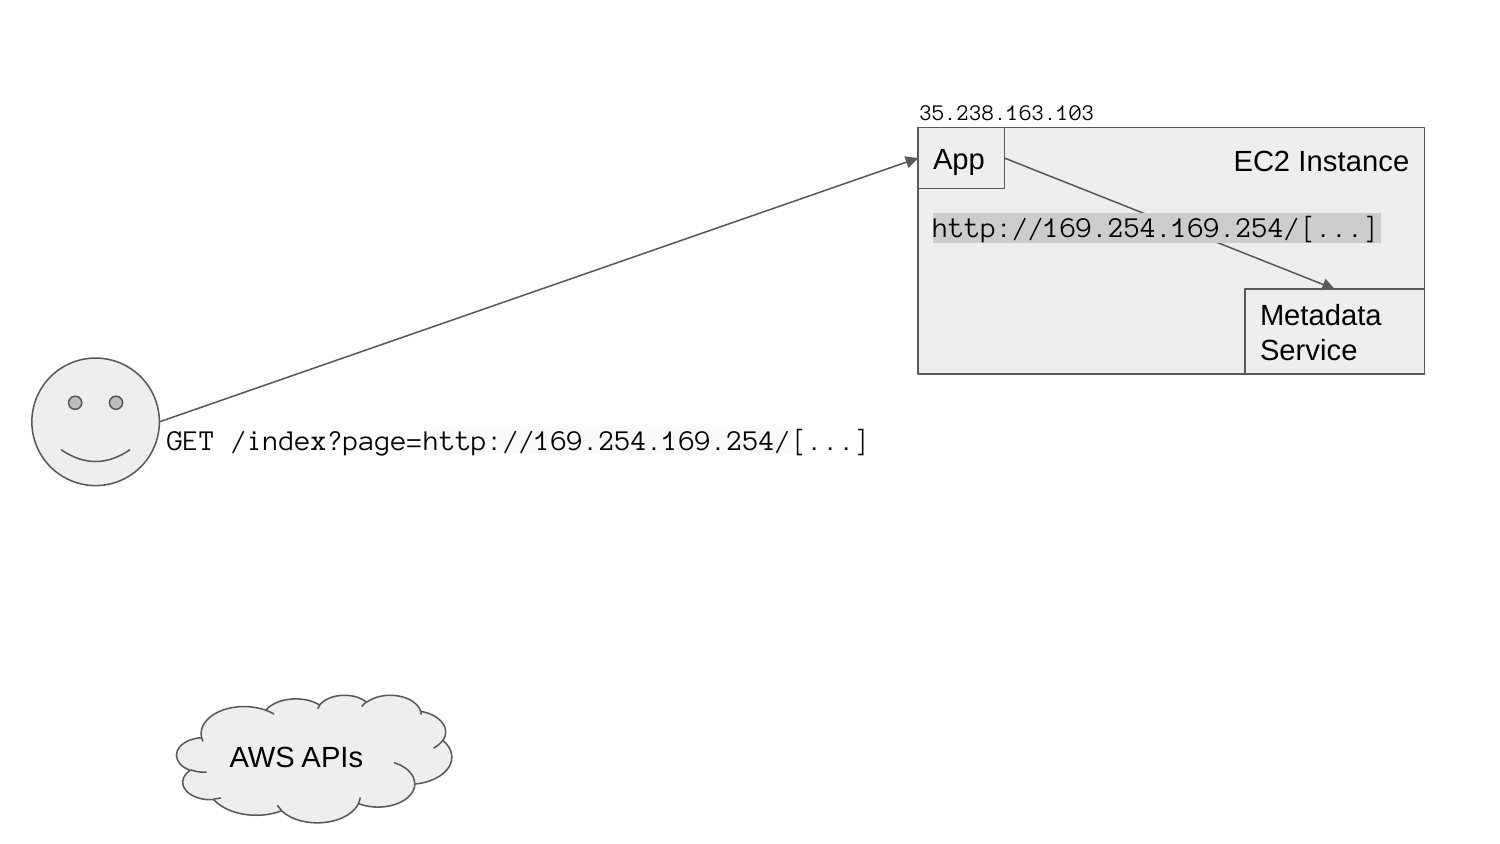

35.238.163.103
EC2 Instance
App
http://169.254.169.254/[...]
Metadata
Service

GET /index?page=http://169.254.169.254/[...]
AWS APIs